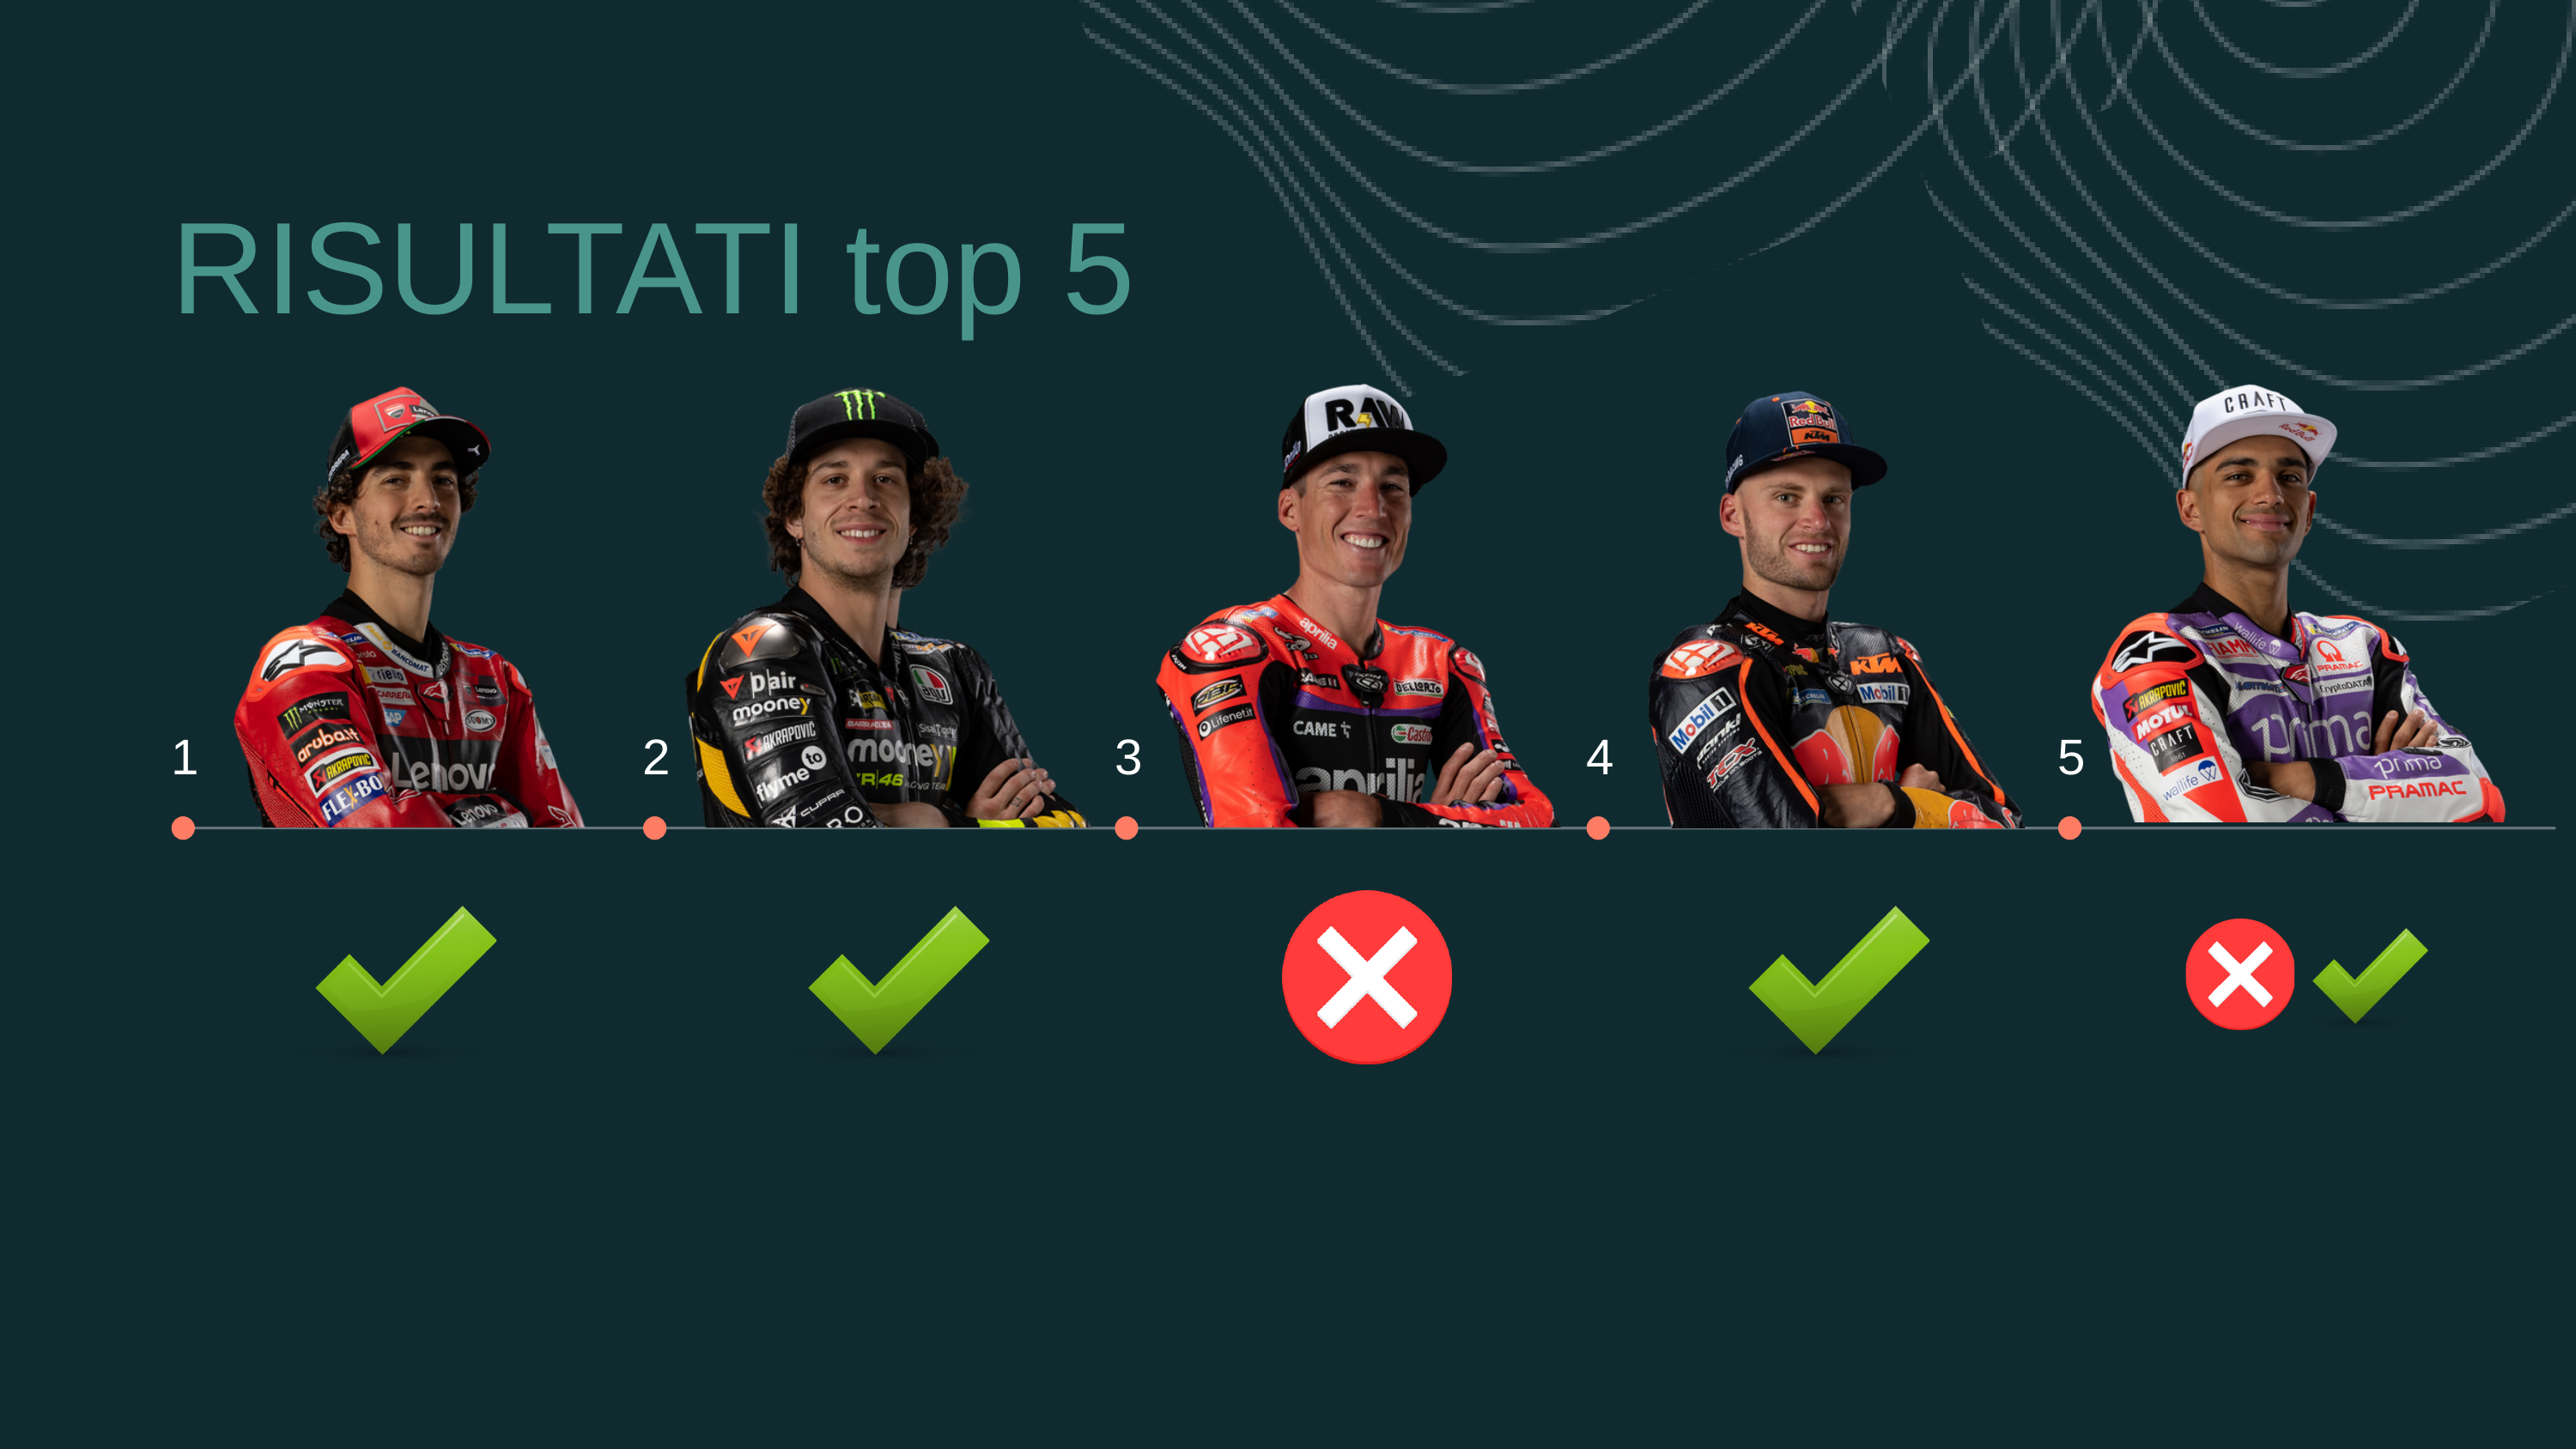

RISULTATI top 5

1
2
3
4
5